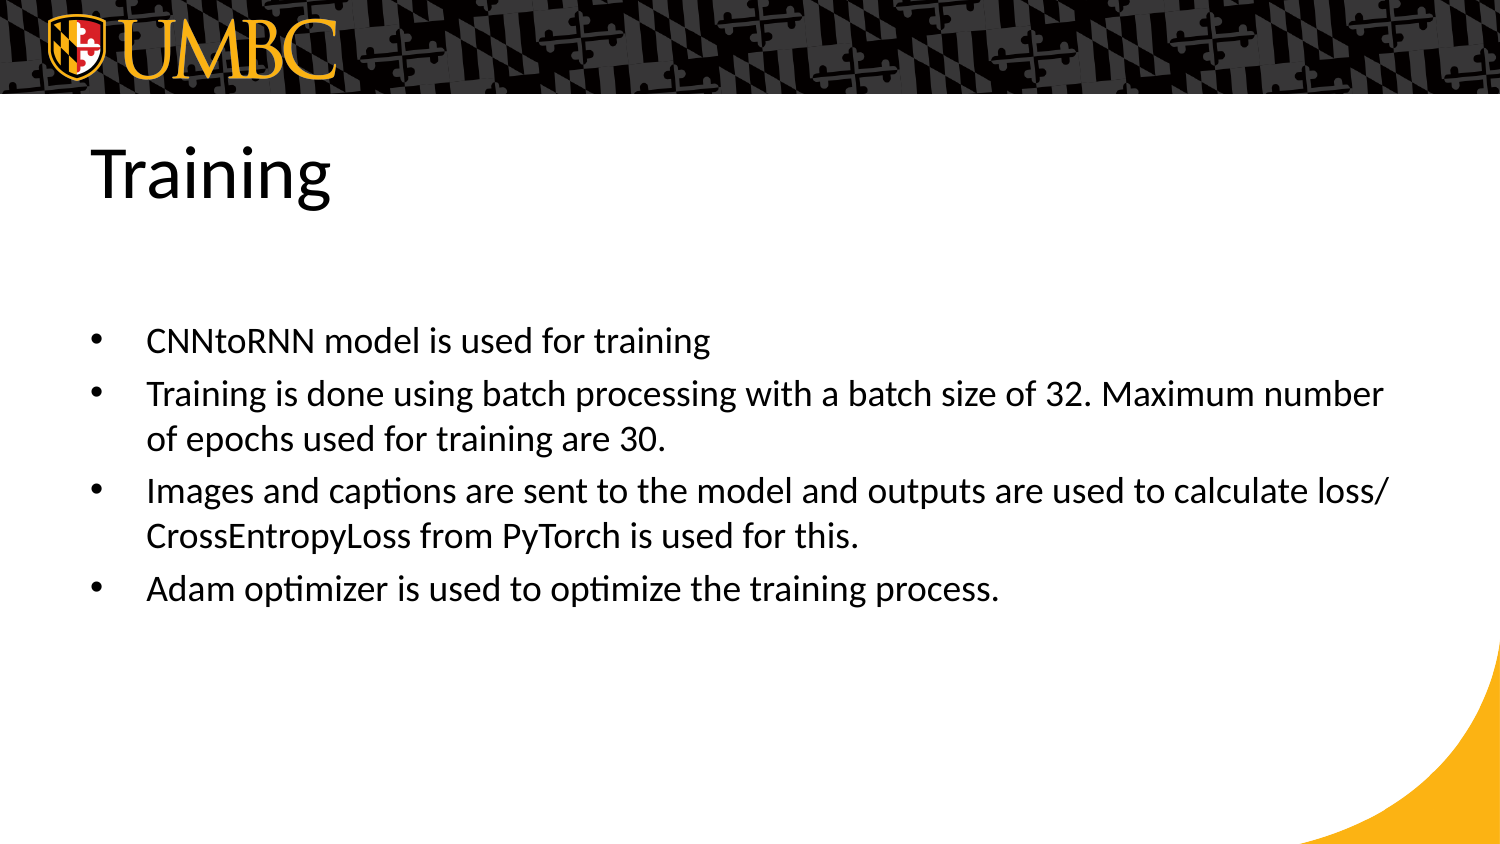

# Training
CNNtoRNN model is used for training
Training is done using batch processing with a batch size of 32. Maximum number of epochs used for training are 30.
Images and captions are sent to the model and outputs are used to calculate loss/ CrossEntropyLoss from PyTorch is used for this.
Adam optimizer is used to optimize the training process.